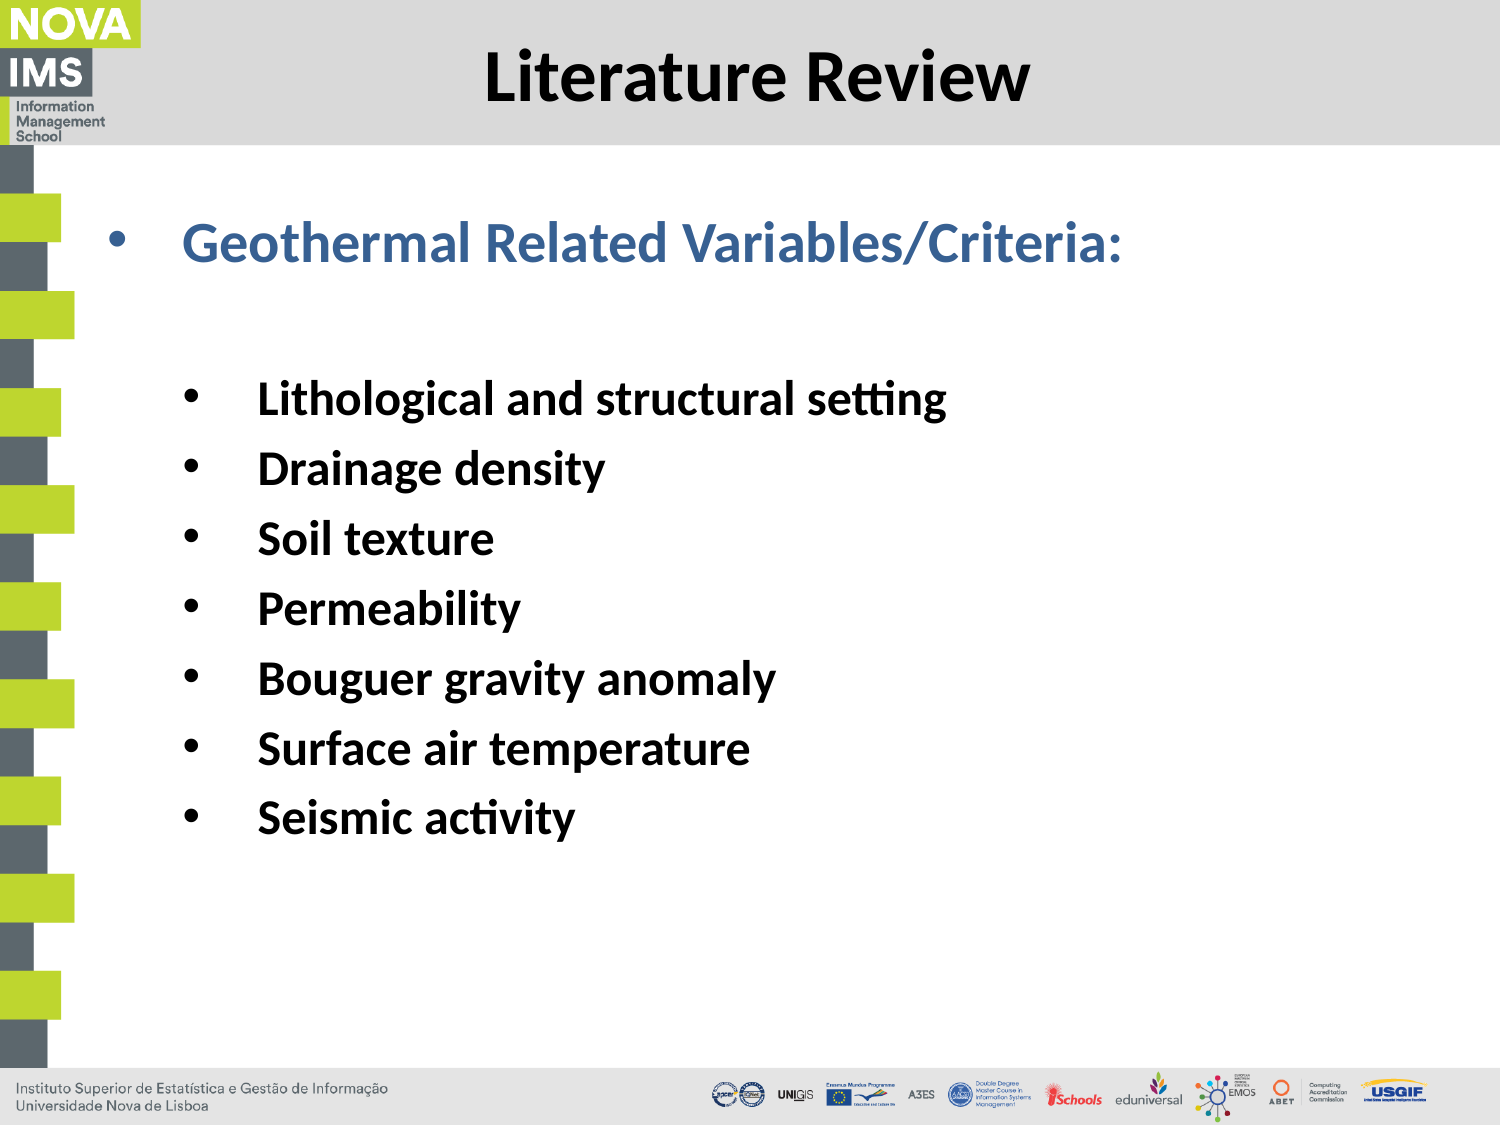

# Literature Review
Geothermal Related Variables/Criteria:

Lithological and structural setting
Drainage density
Soil texture
Permeability
Bouguer gravity anomaly
Surface air temperature
Seismic activity